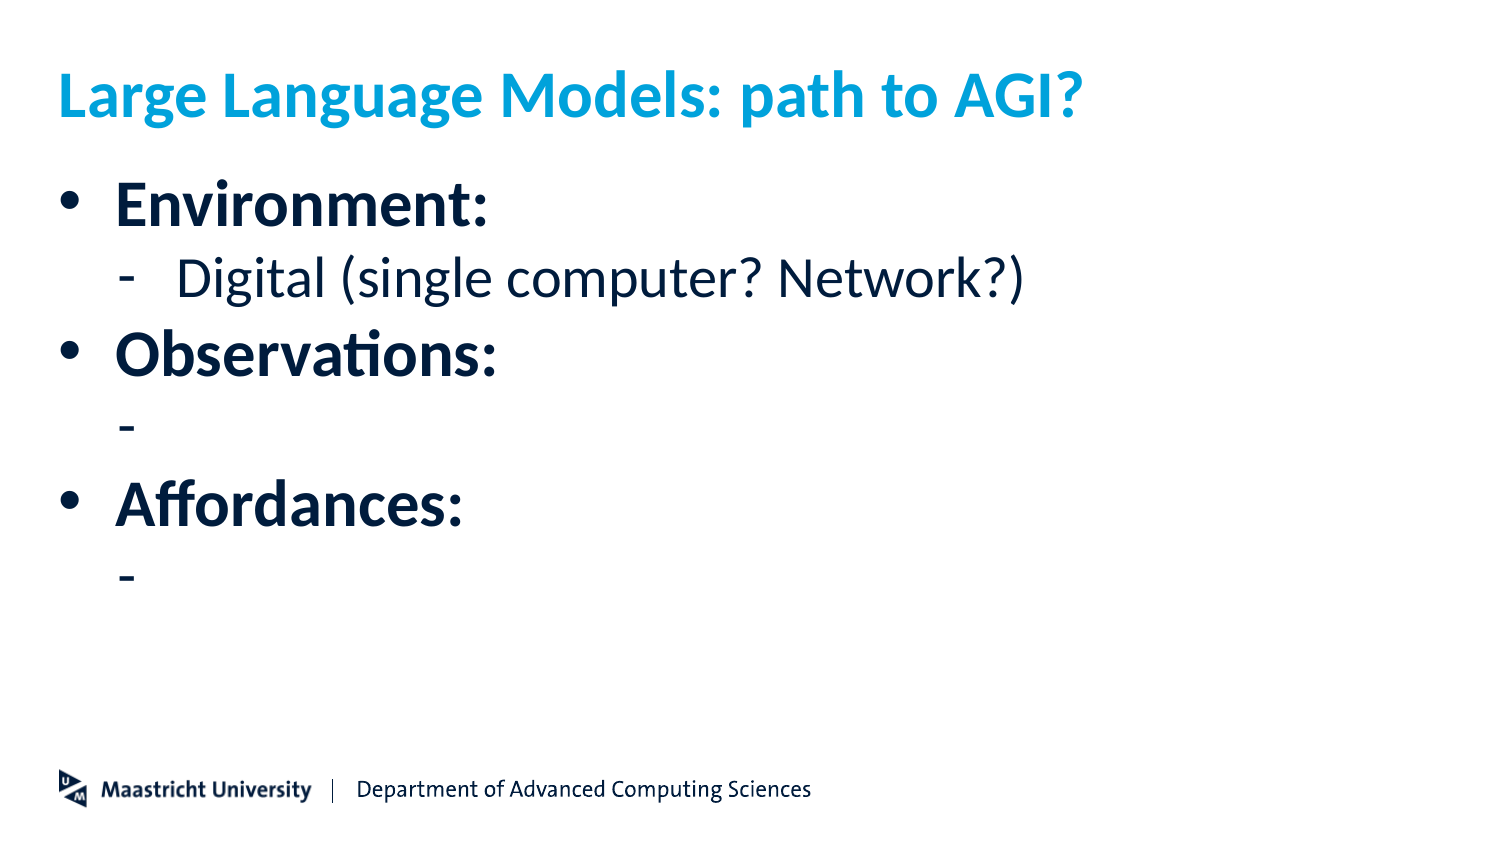

# Large Language Models: path to AGI?
Environment:
Digital (single computer? Network?)
Observations:

Affordances: